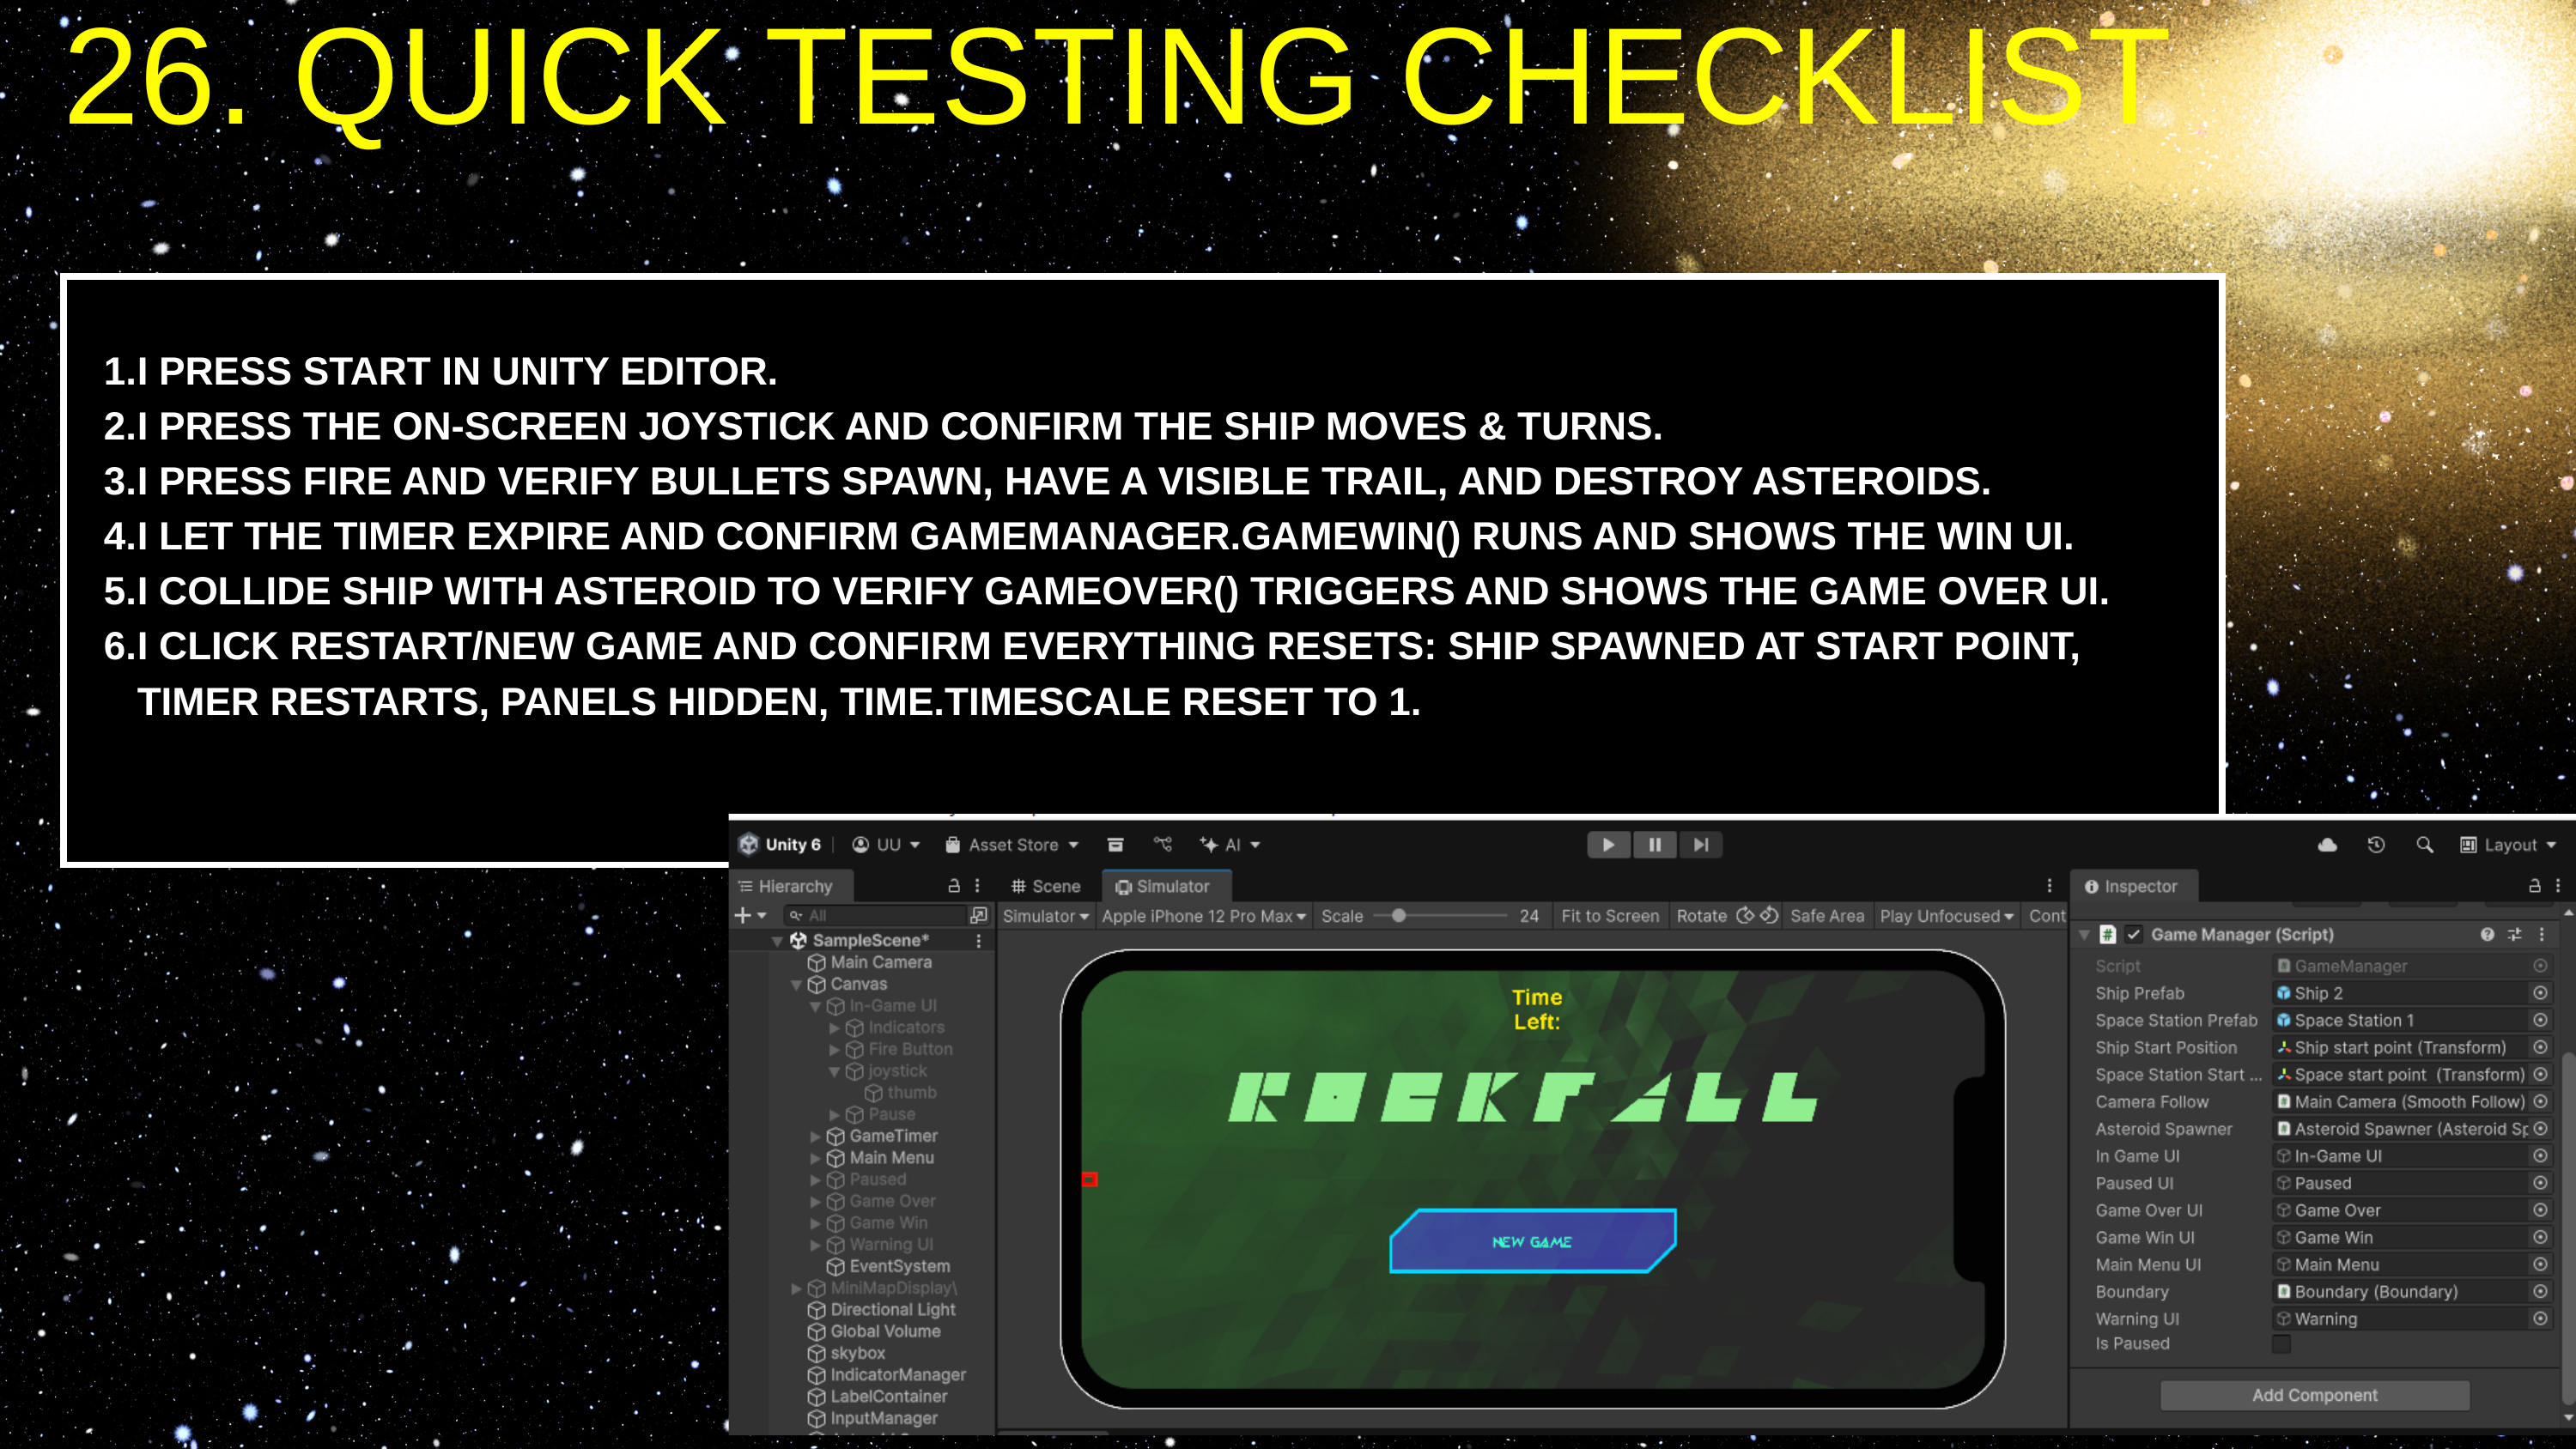

26. QUICK TESTING CHECKLIST

I PRESS START IN UNITY EDITOR.
I PRESS THE ON-SCREEN JOYSTICK AND CONFIRM THE SHIP MOVES & TURNS.
I PRESS FIRE AND VERIFY BULLETS SPAWN, HAVE A VISIBLE TRAIL, AND DESTROY ASTEROIDS.
I LET THE TIMER EXPIRE AND CONFIRM GAMEMANAGER.GAMEWIN() RUNS AND SHOWS THE WIN UI.
I COLLIDE SHIP WITH ASTEROID TO VERIFY GAMEOVER() TRIGGERS AND SHOWS THE GAME OVER UI.
I CLICK RESTART/NEW GAME AND CONFIRM EVERYTHING RESETS: SHIP SPAWNED AT START POINT, TIMER RESTARTS, PANELS HIDDEN, TIME.TIMESCALE RESET TO 1.